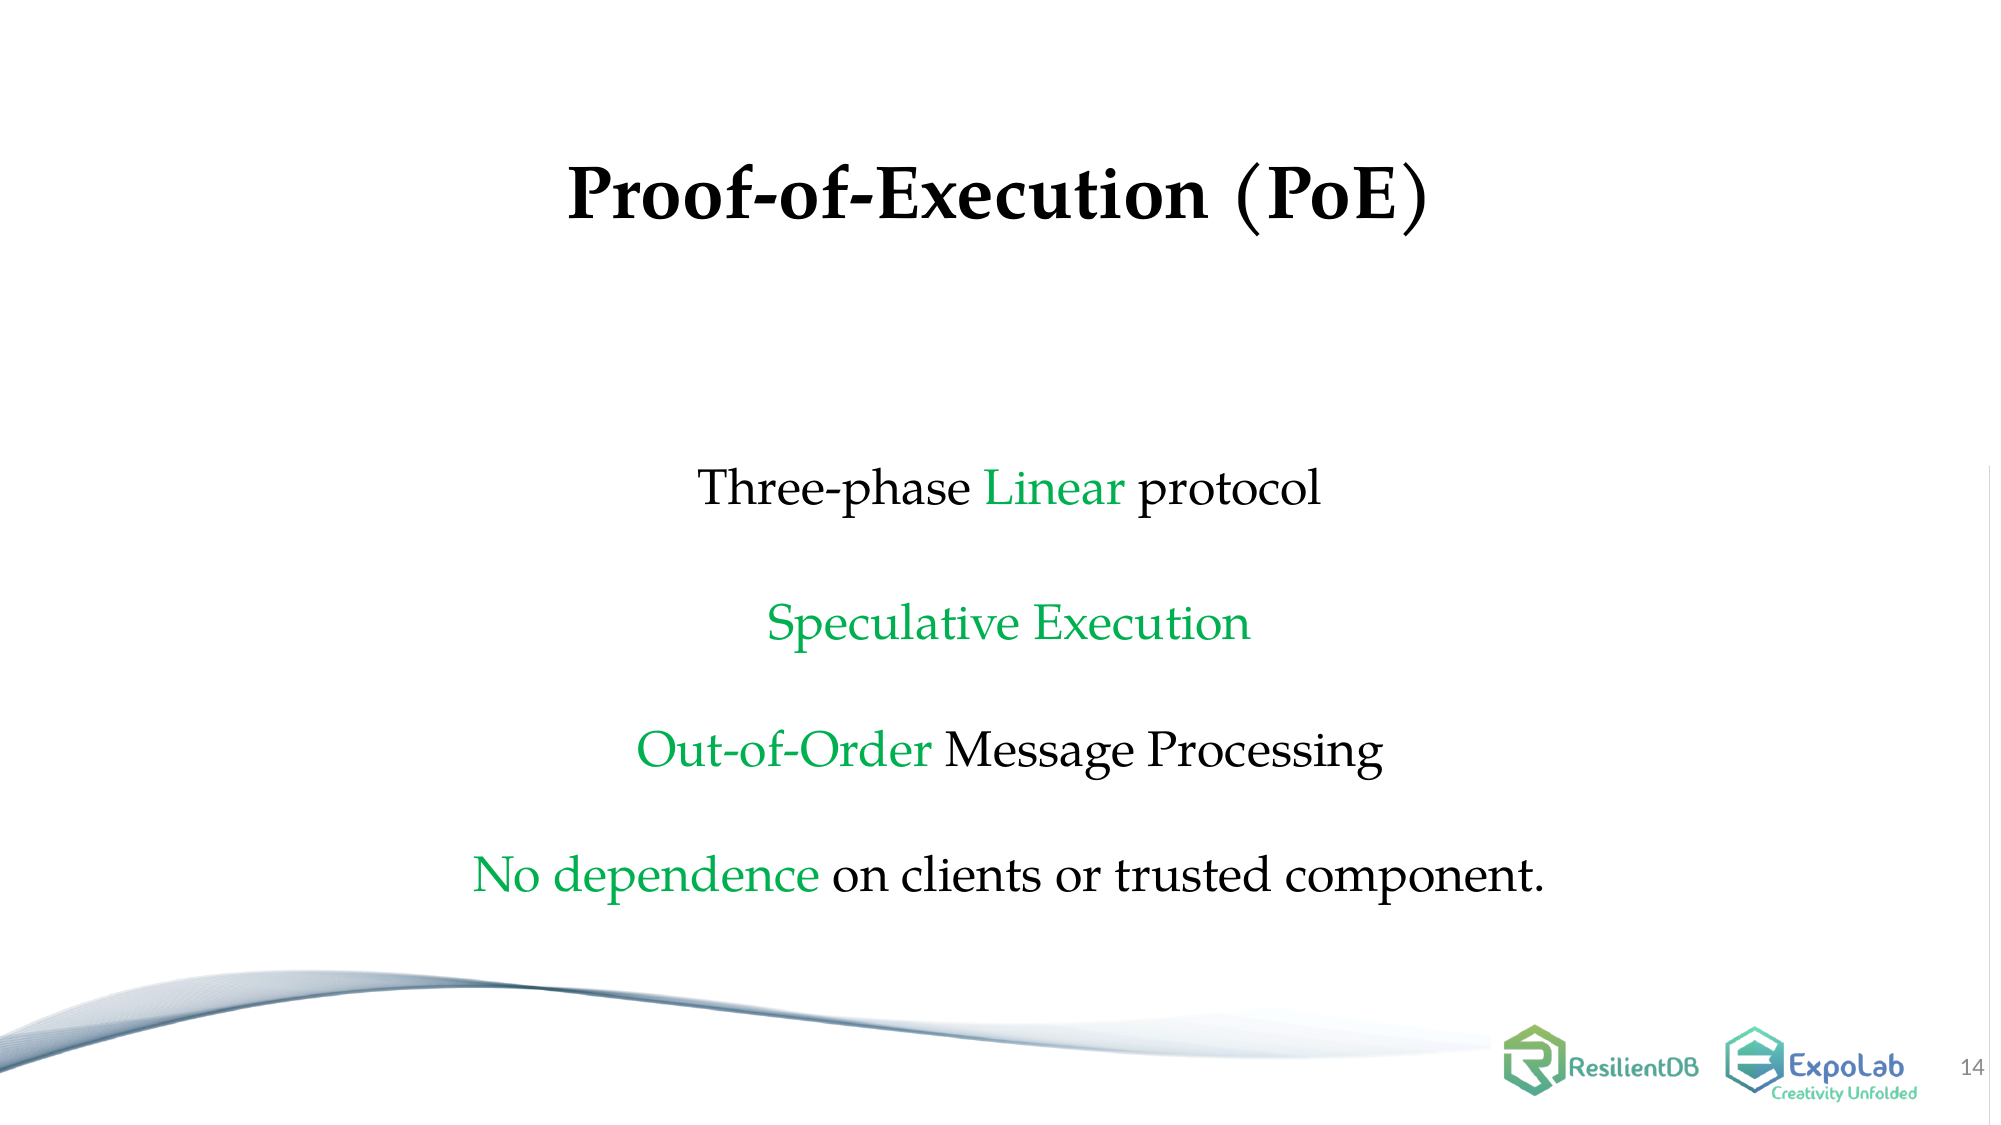

Proof-of-Execution (PoE)
Three-phase Linear protocol
# Speculative Execution
Out-of-Order Message Processing
No dependence on clients or trusted component.
14